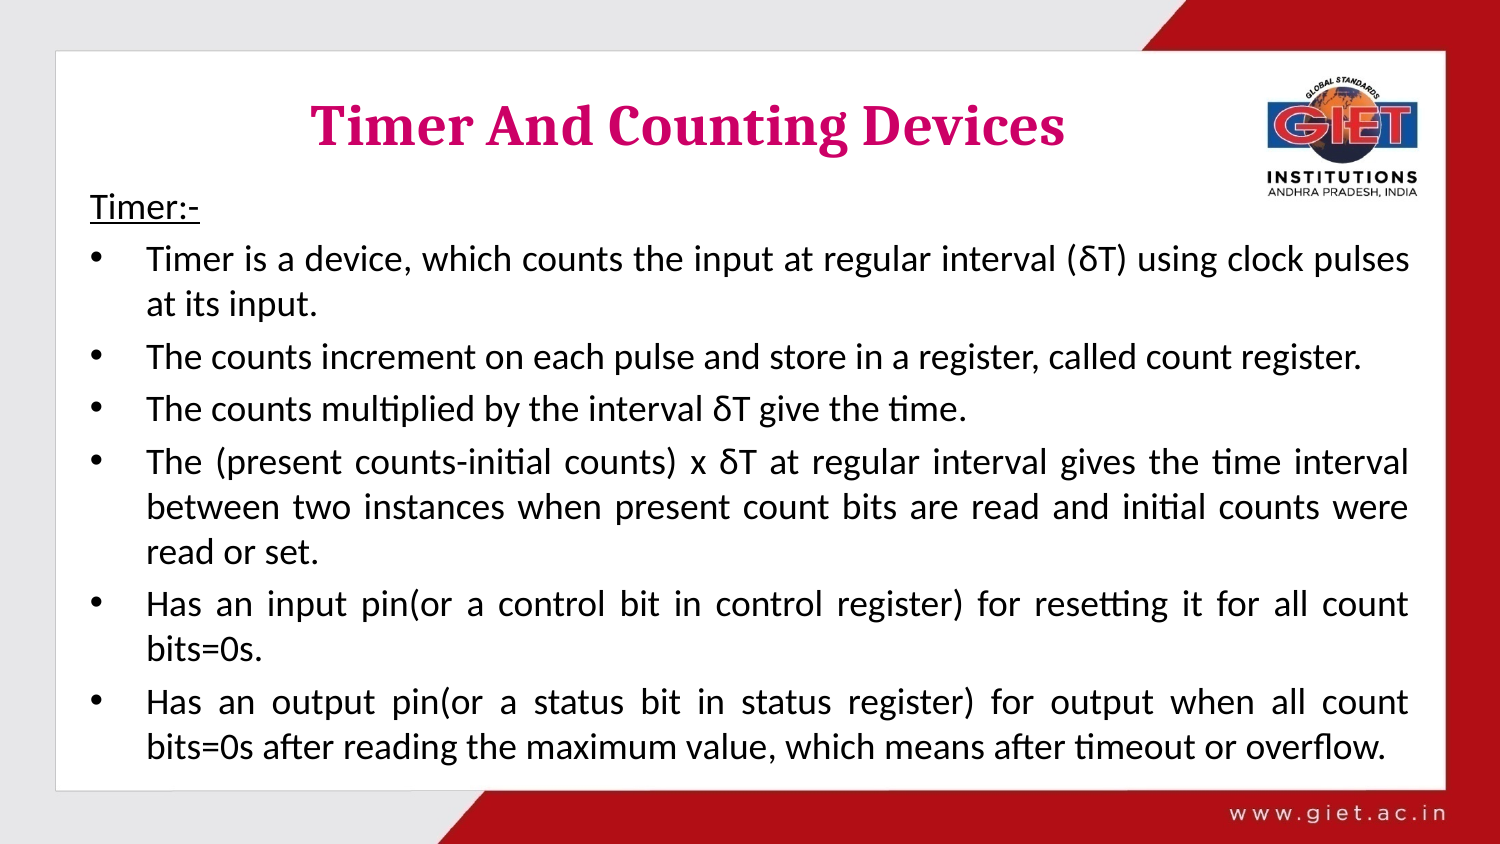

# Timer And Counting Devices
Timer:-
Timer is a device, which counts the input at regular interval (δT) using clock pulses at its input.
The counts increment on each pulse and store in a register, called count register.
The counts multiplied by the interval δT give the time.
The (present counts-initial counts) x δT at regular interval gives the time interval between two instances when present count bits are read and initial counts were read or set.
Has an input pin(or a control bit in control register) for resetting it for all count bits=0s.
Has an output pin(or a status bit in status register) for output when all count bits=0s after reading the maximum value, which means after timeout or overflow.